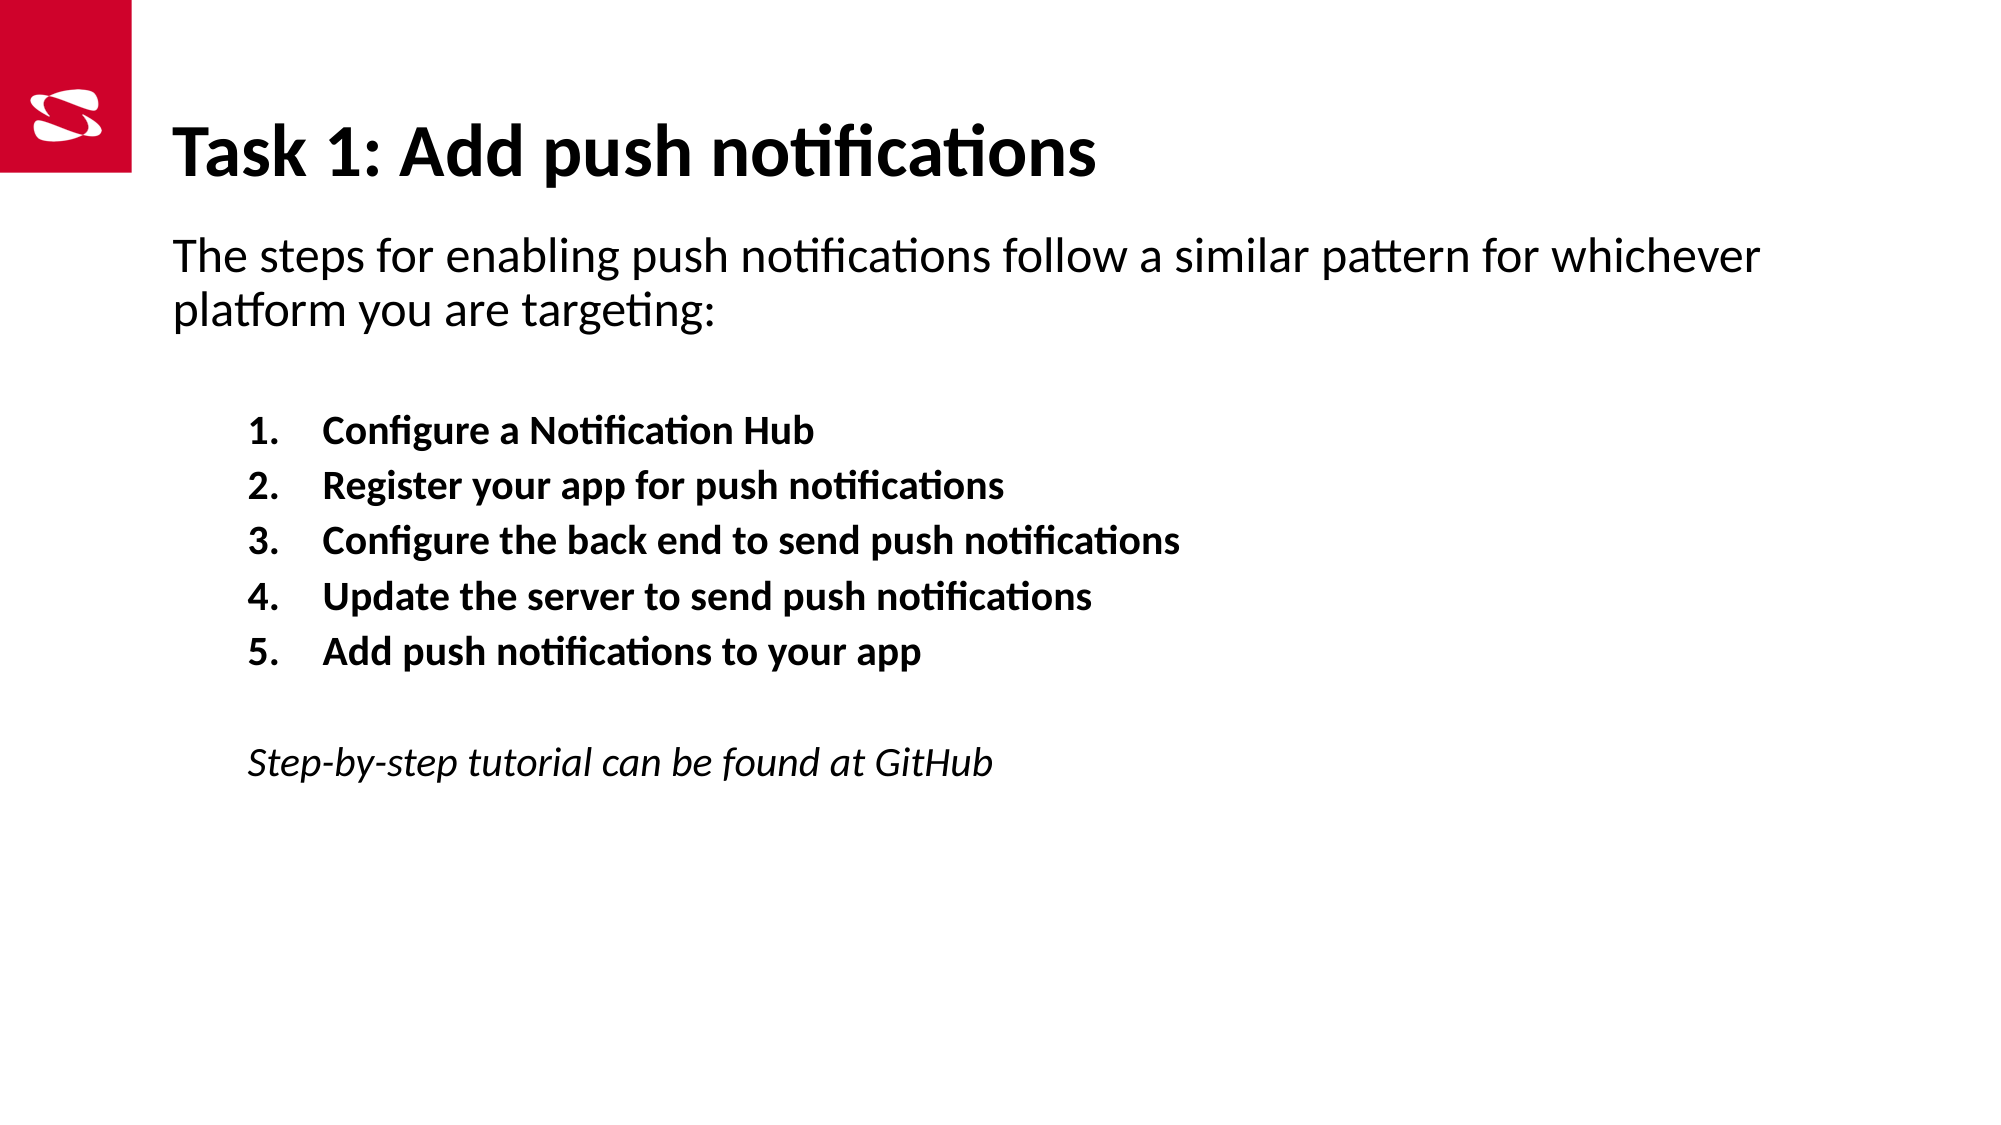

# Task 1: Add push notifications
The steps for enabling push notifications follow a similar pattern for whichever platform you are targeting:
Configure a Notification Hub
Register your app for push notifications
Configure the back end to send push notifications
Update the server to send push notifications
Add push notifications to your app

Step-by-step tutorial can be found at GitHub